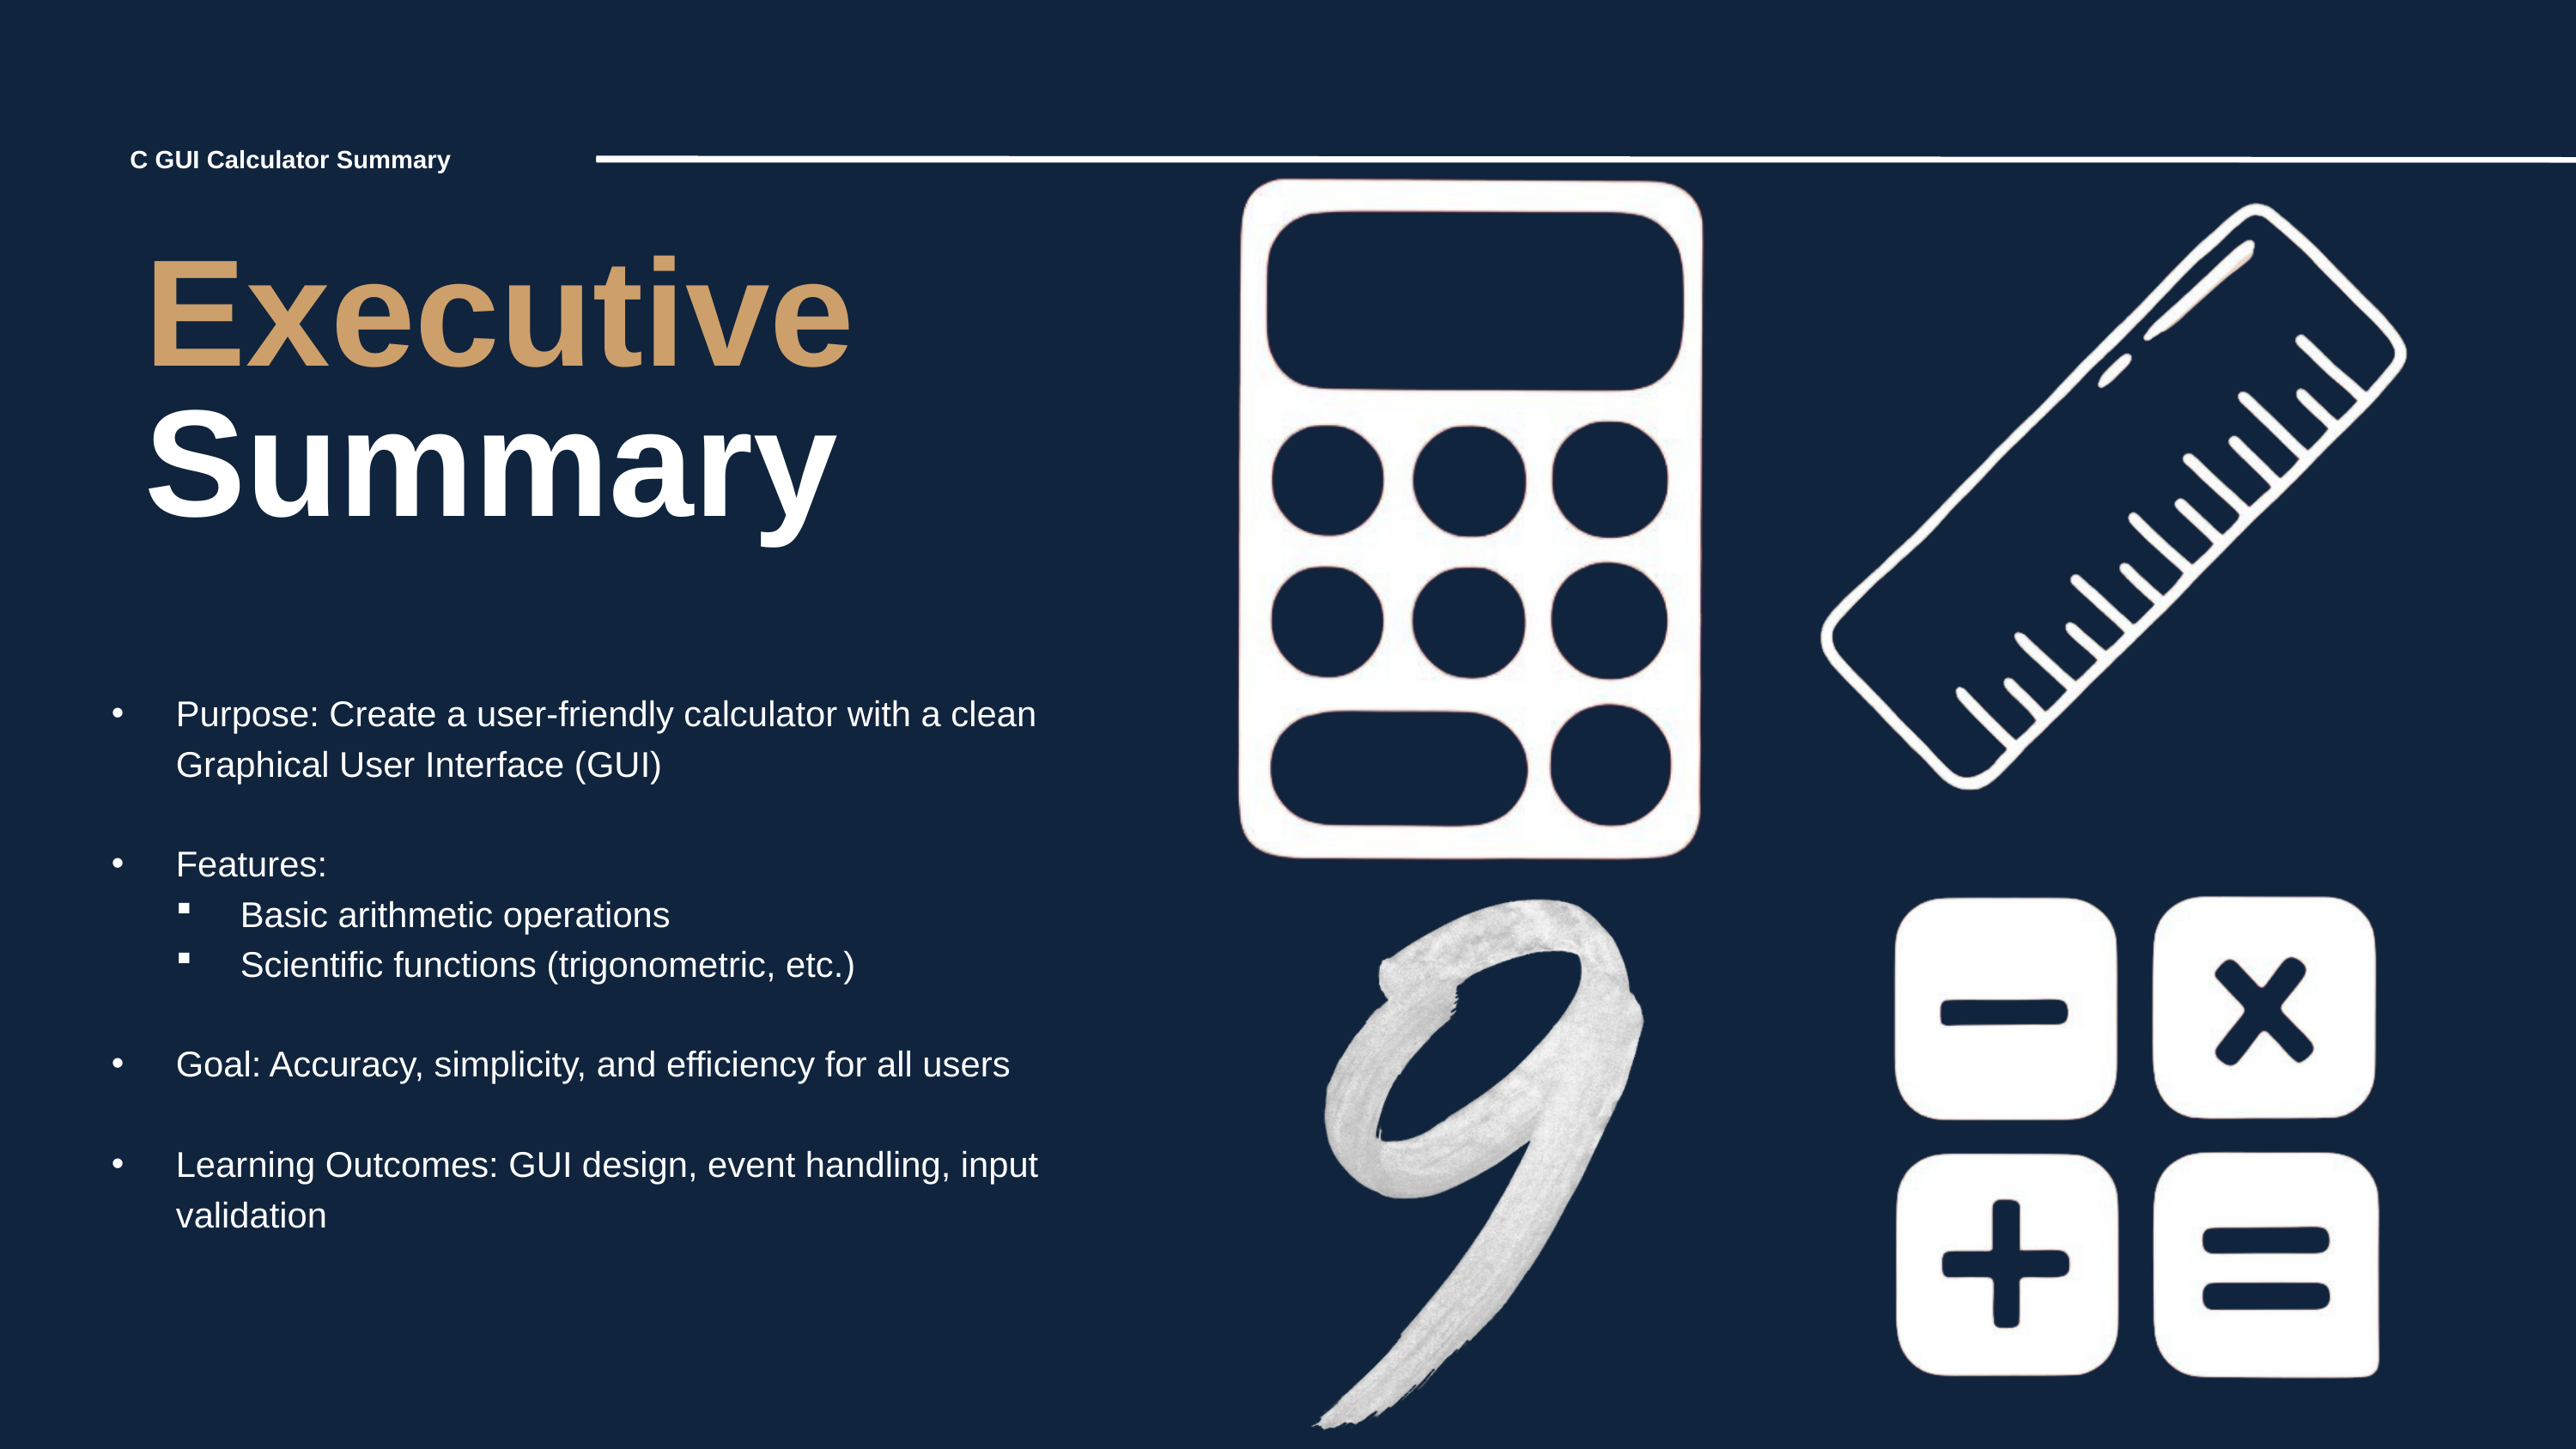

C GUI Calculator Summary

Executive Summary
Purpose: Create a user-friendly calculator with a clean Graphical User Interface (GUI)

Features:
Basic arithmetic operations
Scientific functions (trigonometric, etc.)

Goal: Accuracy, simplicity, and efficiency for all users

Learning Outcomes: GUI design, event handling, input validation